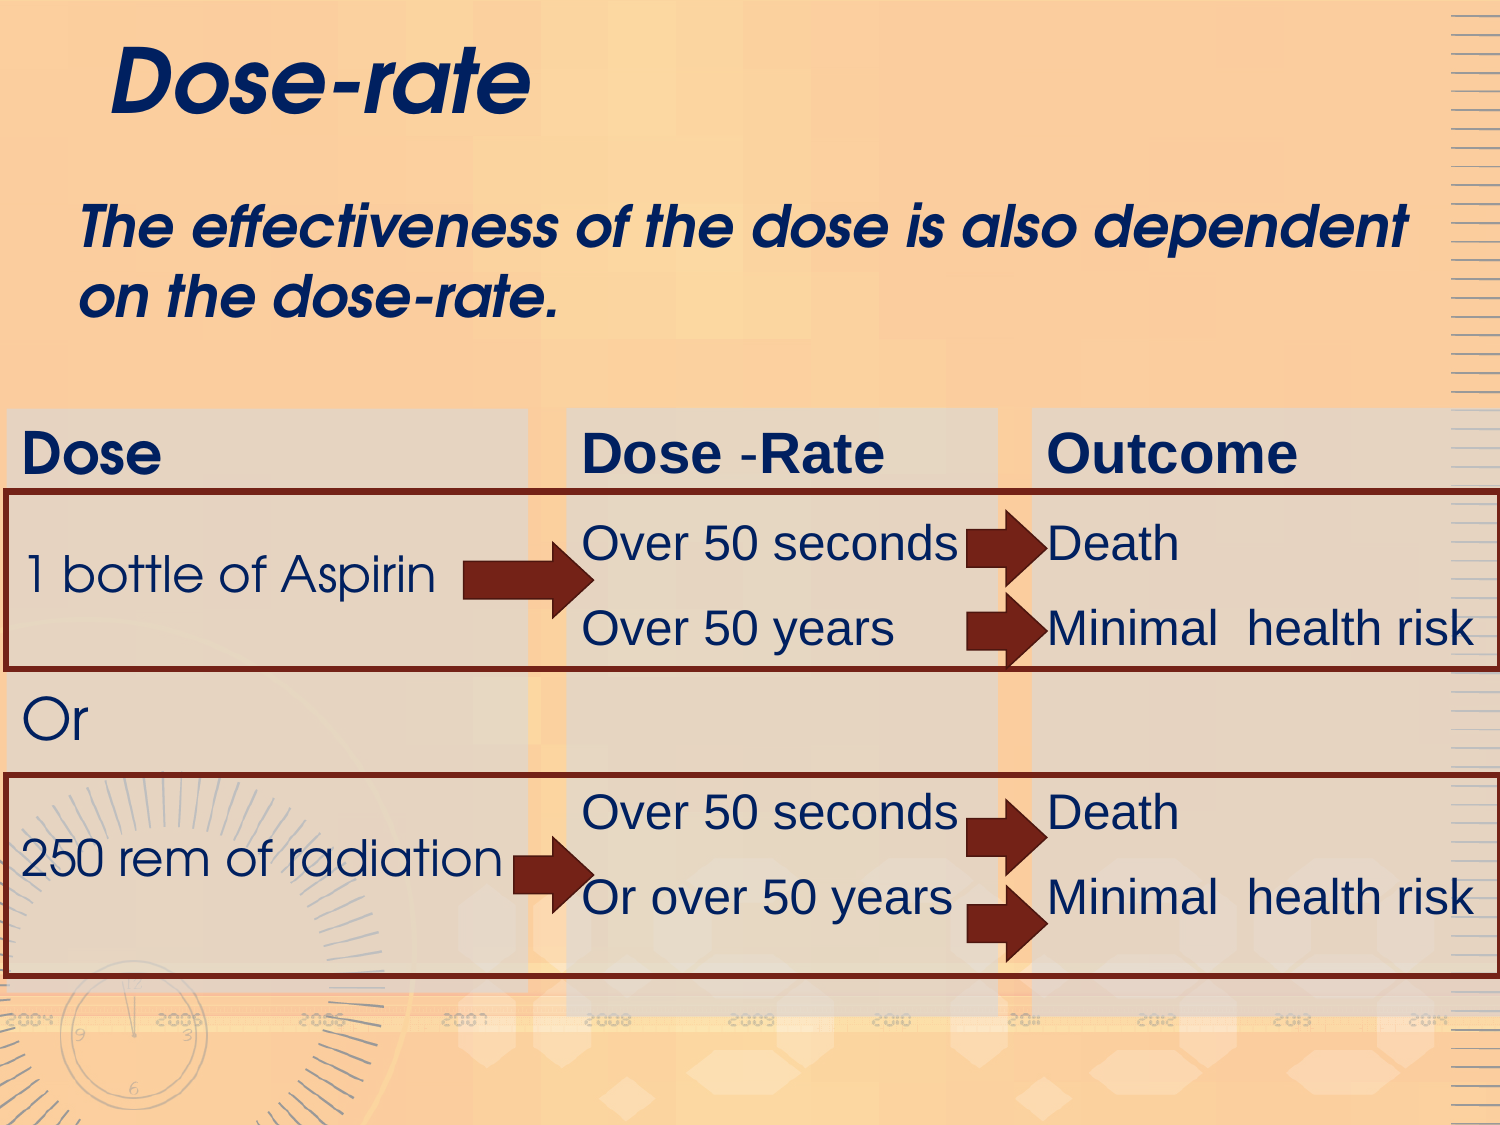

Dose-rate
# The effectiveness of the dose is also dependent on the dose-rate.
Dose -Rate
Over 50 seconds
Over 50 years

Over 50 seconds
Or over 50 years

Outcome
Death
Minimal  health risk

Death
Minimal  health risk

Dose

1 bottle of Aspirin

Or

250 rem of radiation